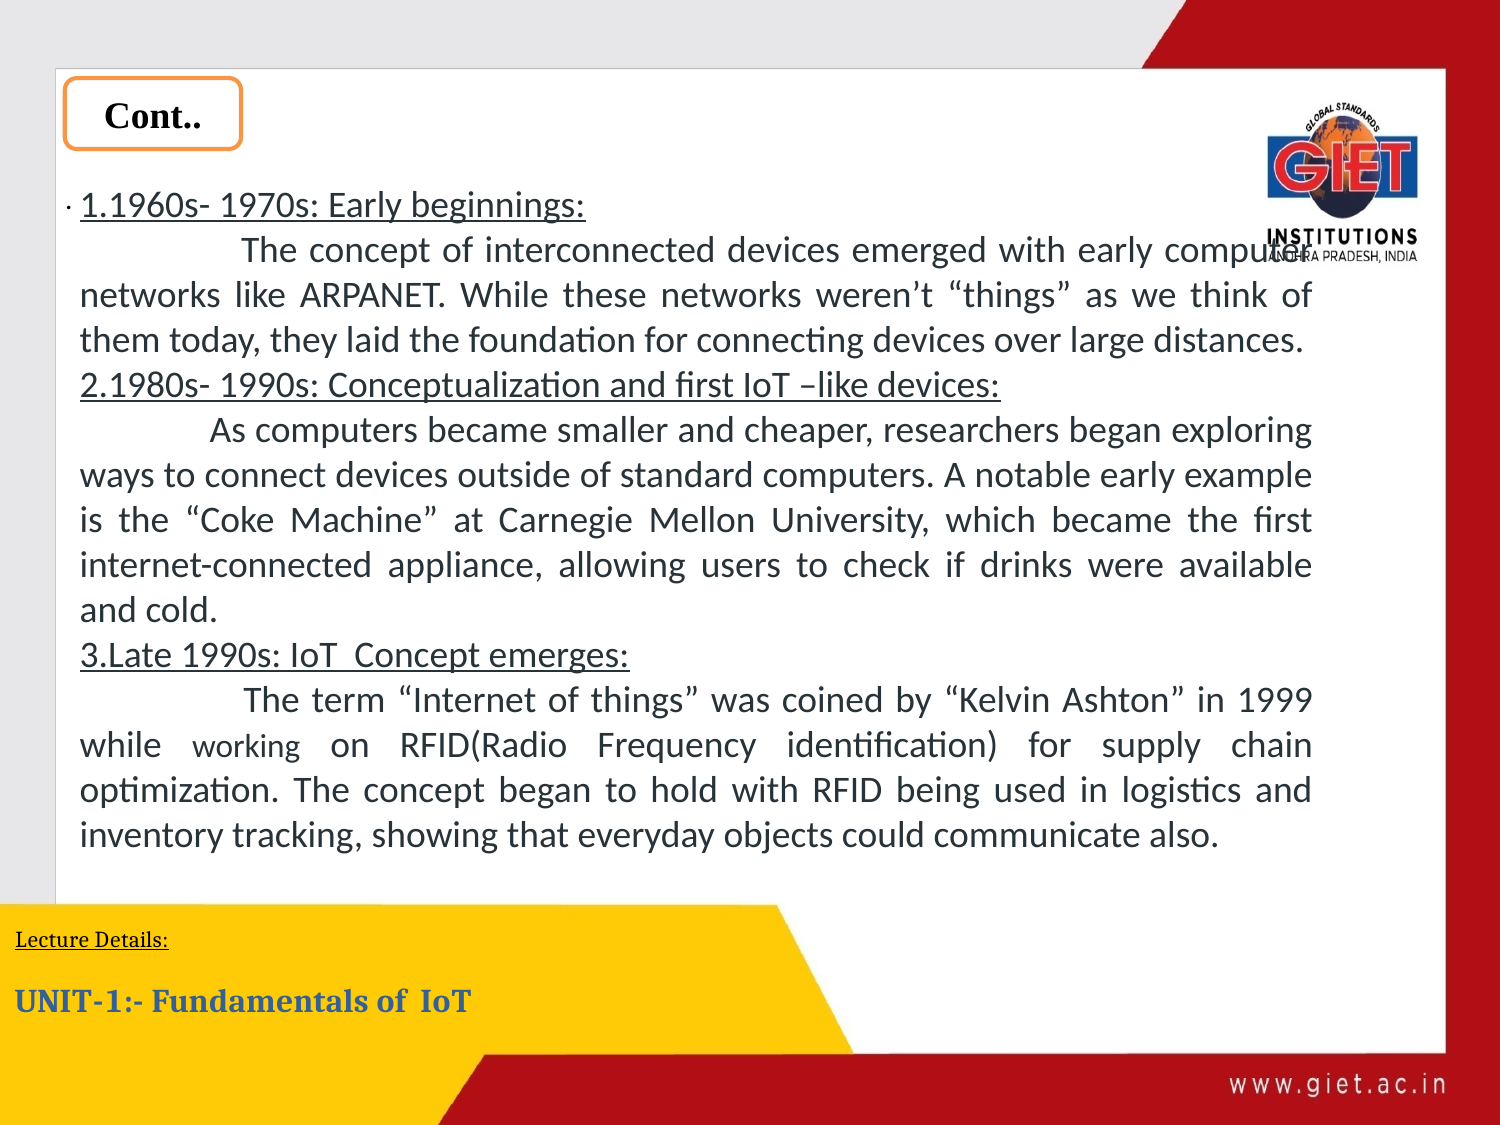

Cont..
.
1.1960s- 1970s: Early beginnings:
              The concept of interconnected devices emerged with early computer networks like ARPANET. While these networks weren’t “things” as we think of them today, they laid the foundation for connecting devices over large distances.
2.1980s- 1990s: Conceptualization and first IoT –like devices:
              As computers became smaller and cheaper, researchers began exploring ways to connect devices outside of standard computers. A notable early example is the “Coke Machine” at Carnegie Mellon University, which became the first internet-connected appliance, allowing users to check if drinks were available and cold.
3.Late 1990s: IoT  Concept emerges:
              The term “Internet of things” was coined by “Kelvin Ashton” in 1999 while working on RFID(Radio Frequency identification) for supply chain optimization. The concept began to hold with RFID being used in logistics and inventory tracking, showing that everyday objects could communicate also.

Lecture Details:

UNIT-1:- Fundamentals of  IoT